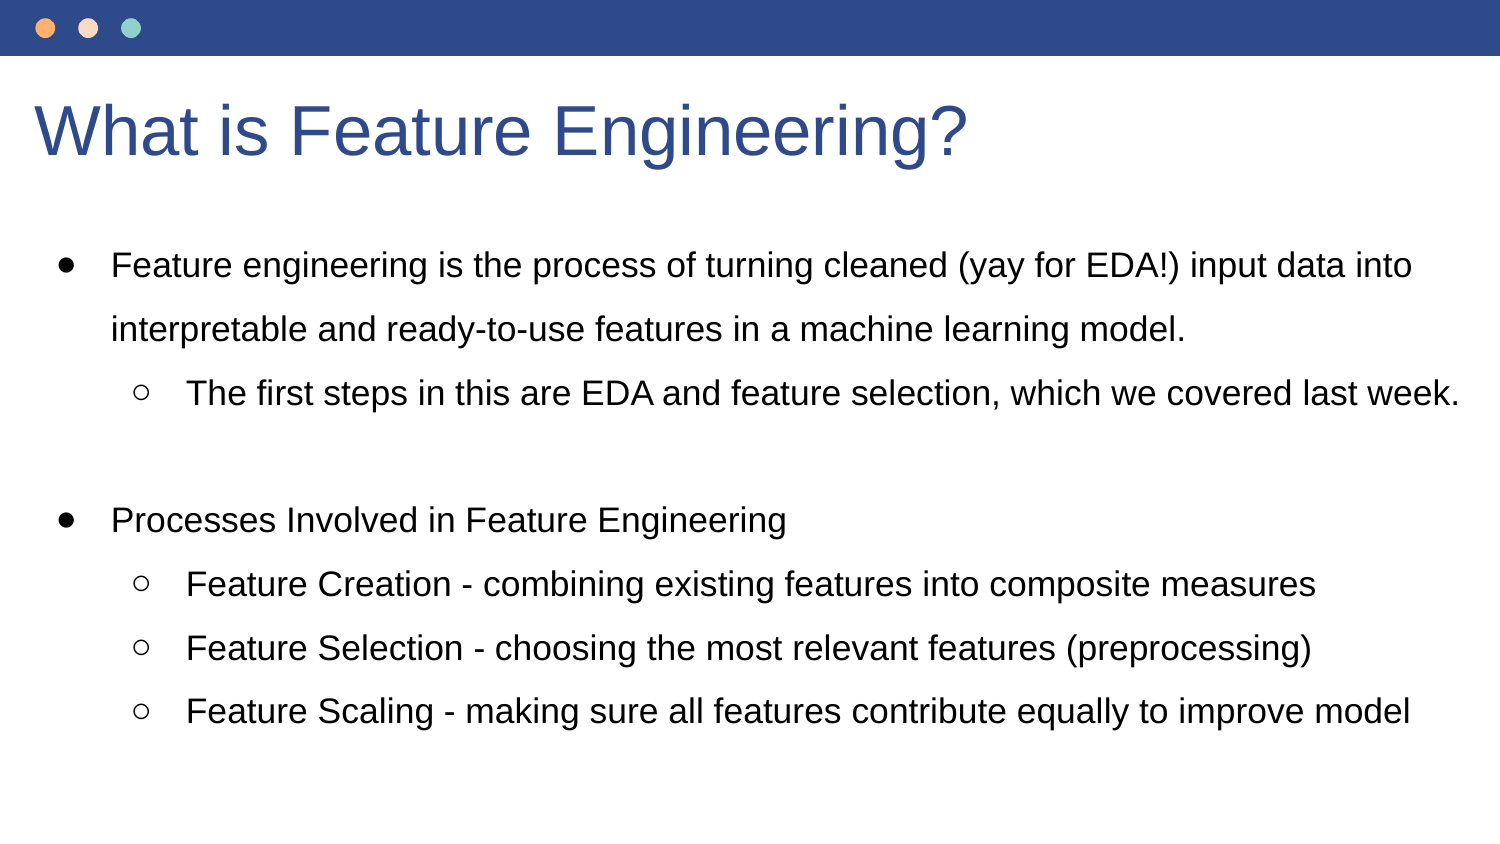

# What is Feature Engineering?
Feature engineering is the process of turning cleaned (yay for EDA!) input data into interpretable and ready-to-use features in a machine learning model.
The first steps in this are EDA and feature selection, which we covered last week.

Processes Involved in Feature Engineering
Feature Creation - combining existing features into composite measures
Feature Selection - choosing the most relevant features (preprocessing)
Feature Scaling - making sure all features contribute equally to improve model